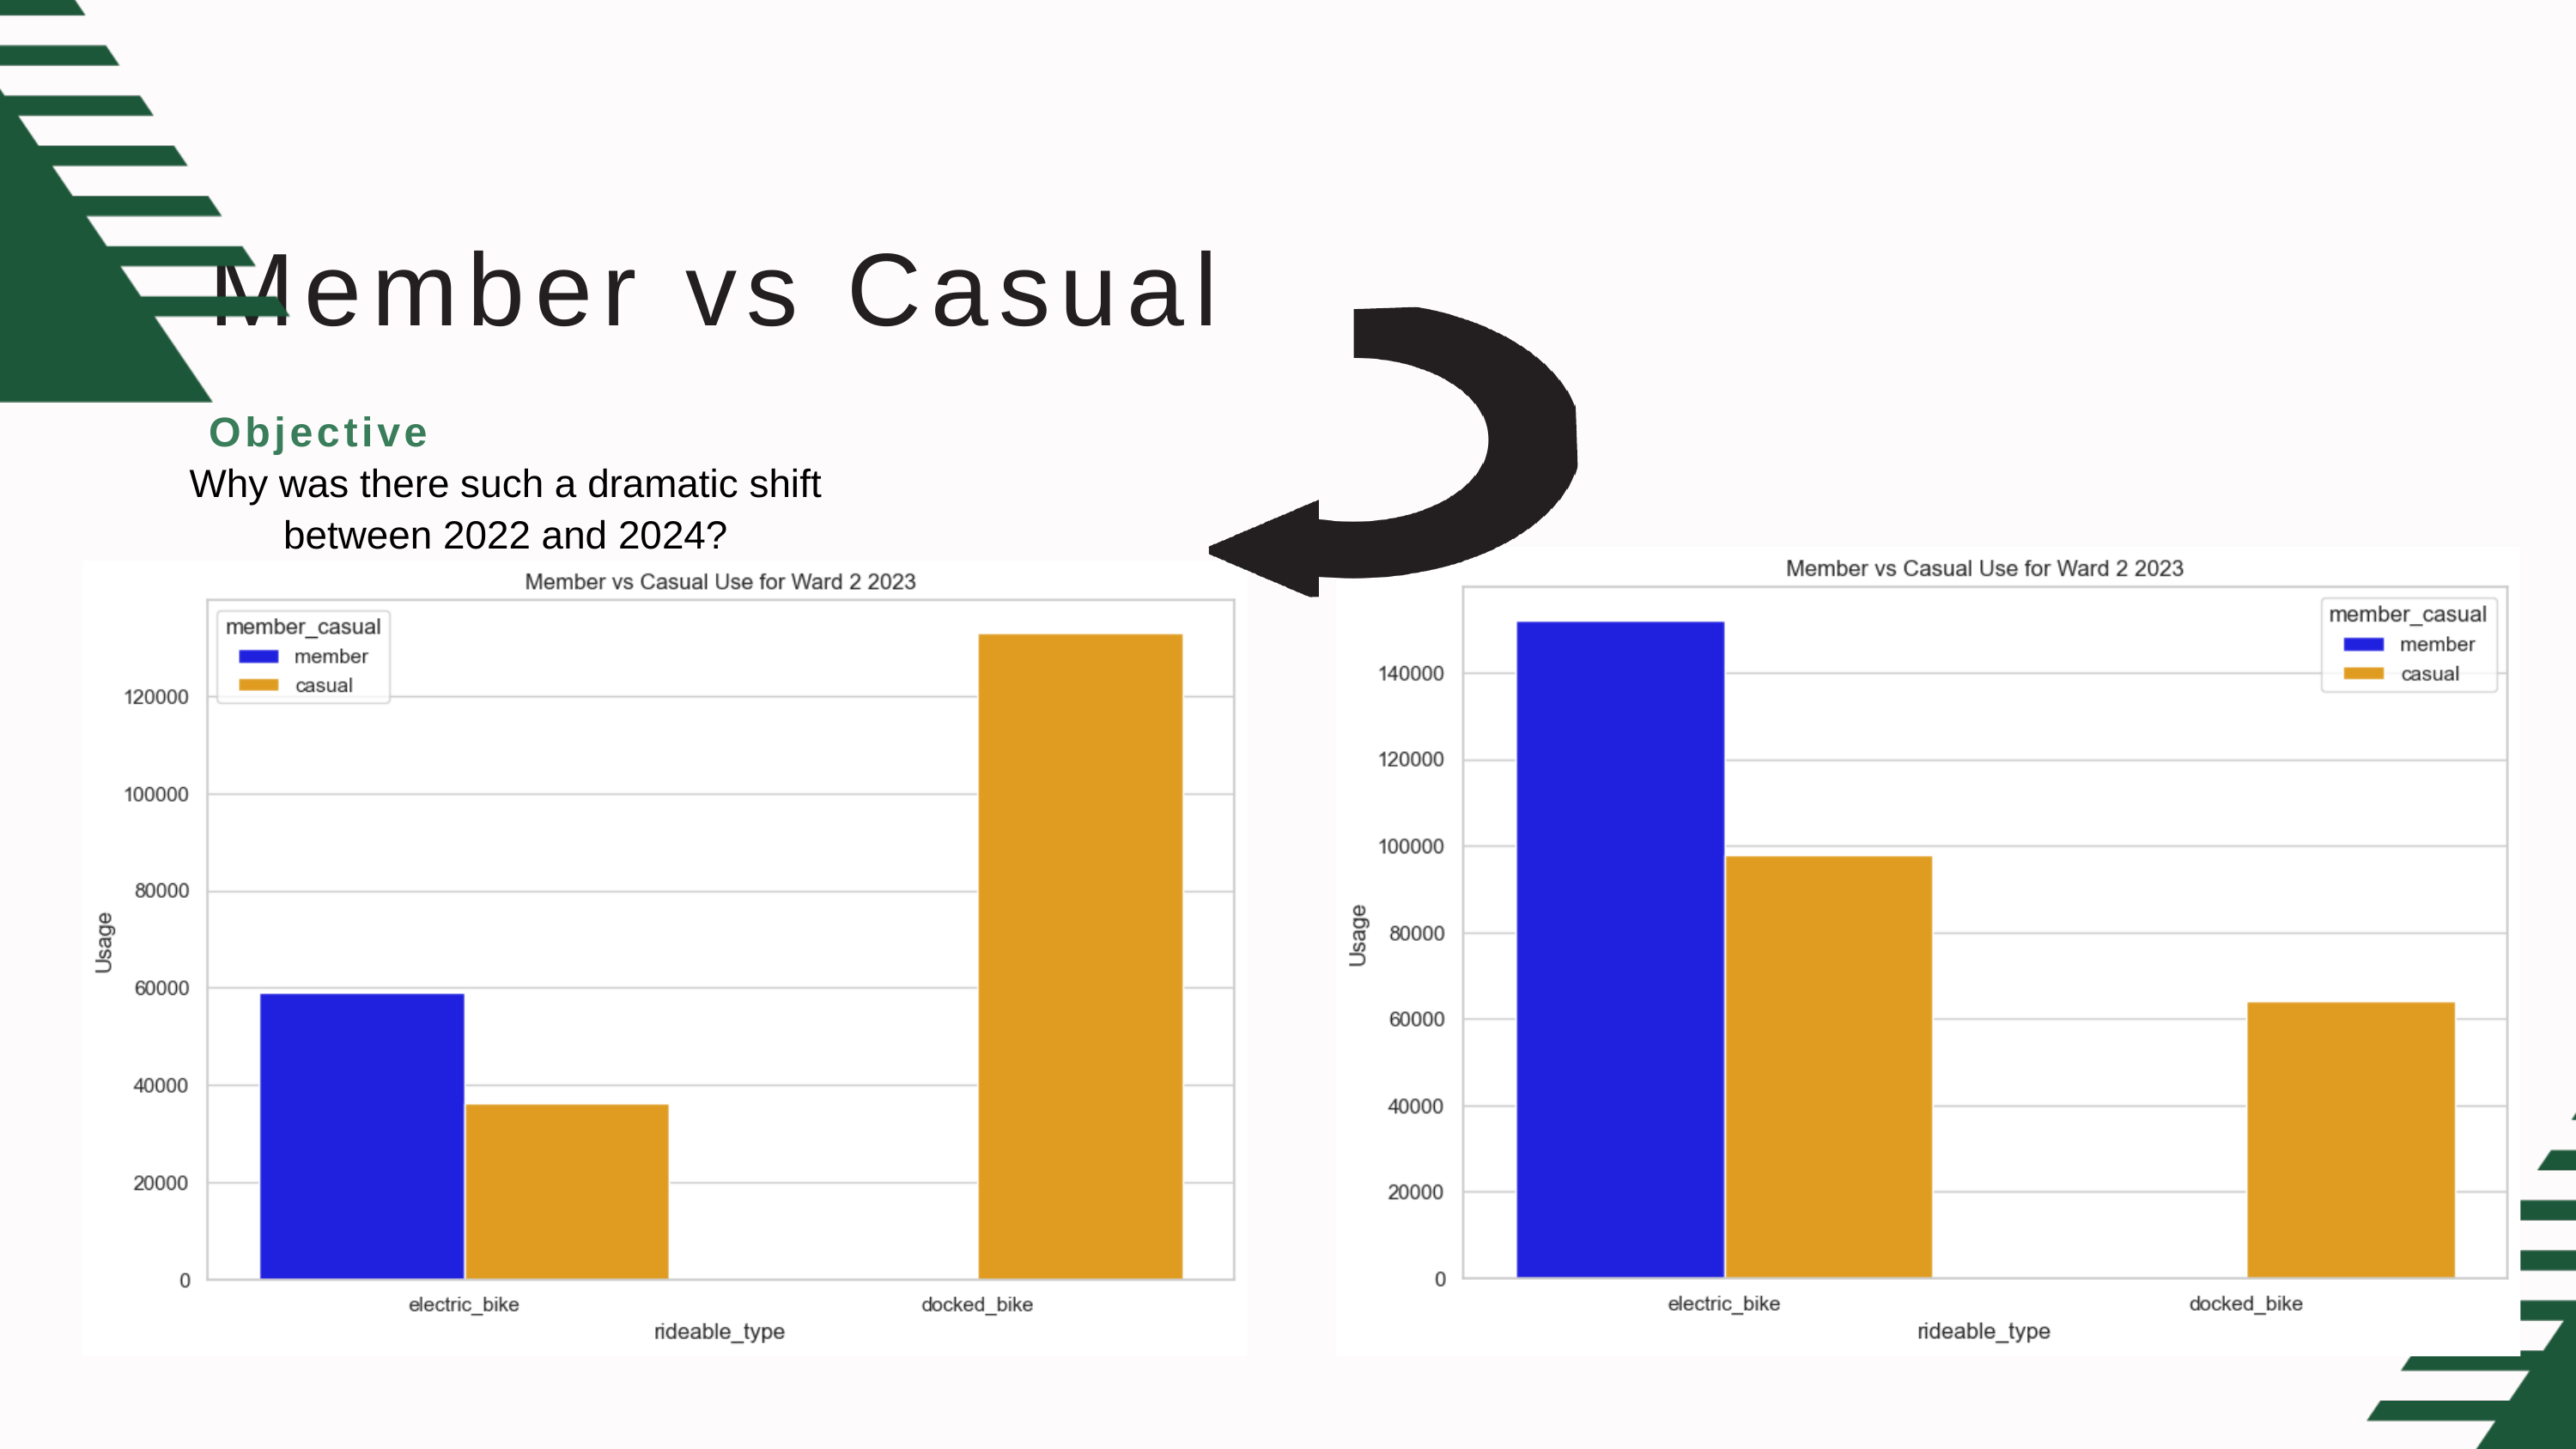

Member vs Casual

Objective
Why was there such a dramatic shift between 2022 and 2024?